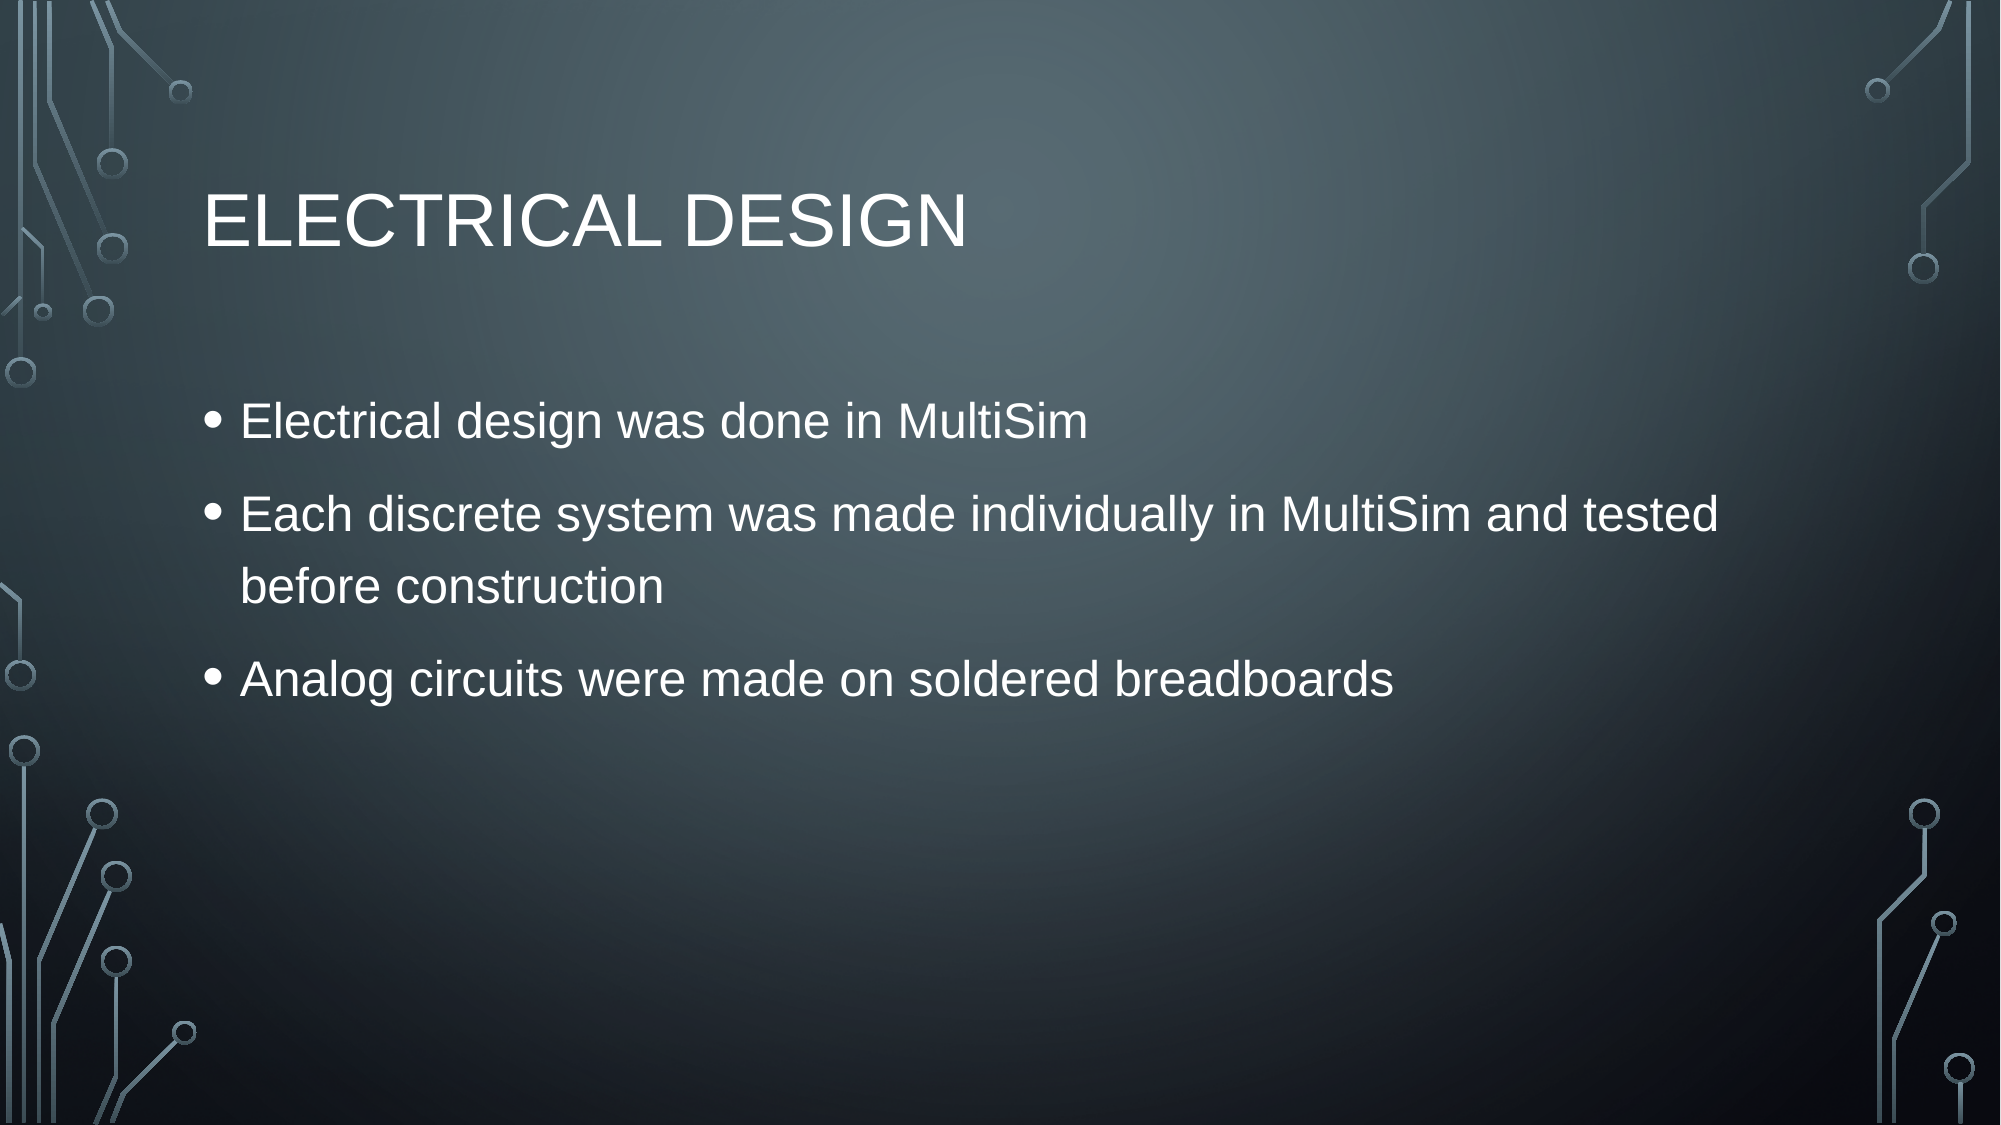

# ELECTRICAL DESIGN
Electrical design was done in MultiSim
Each discrete system was made individually in MultiSim and tested before construction
Analog circuits were made on soldered breadboards